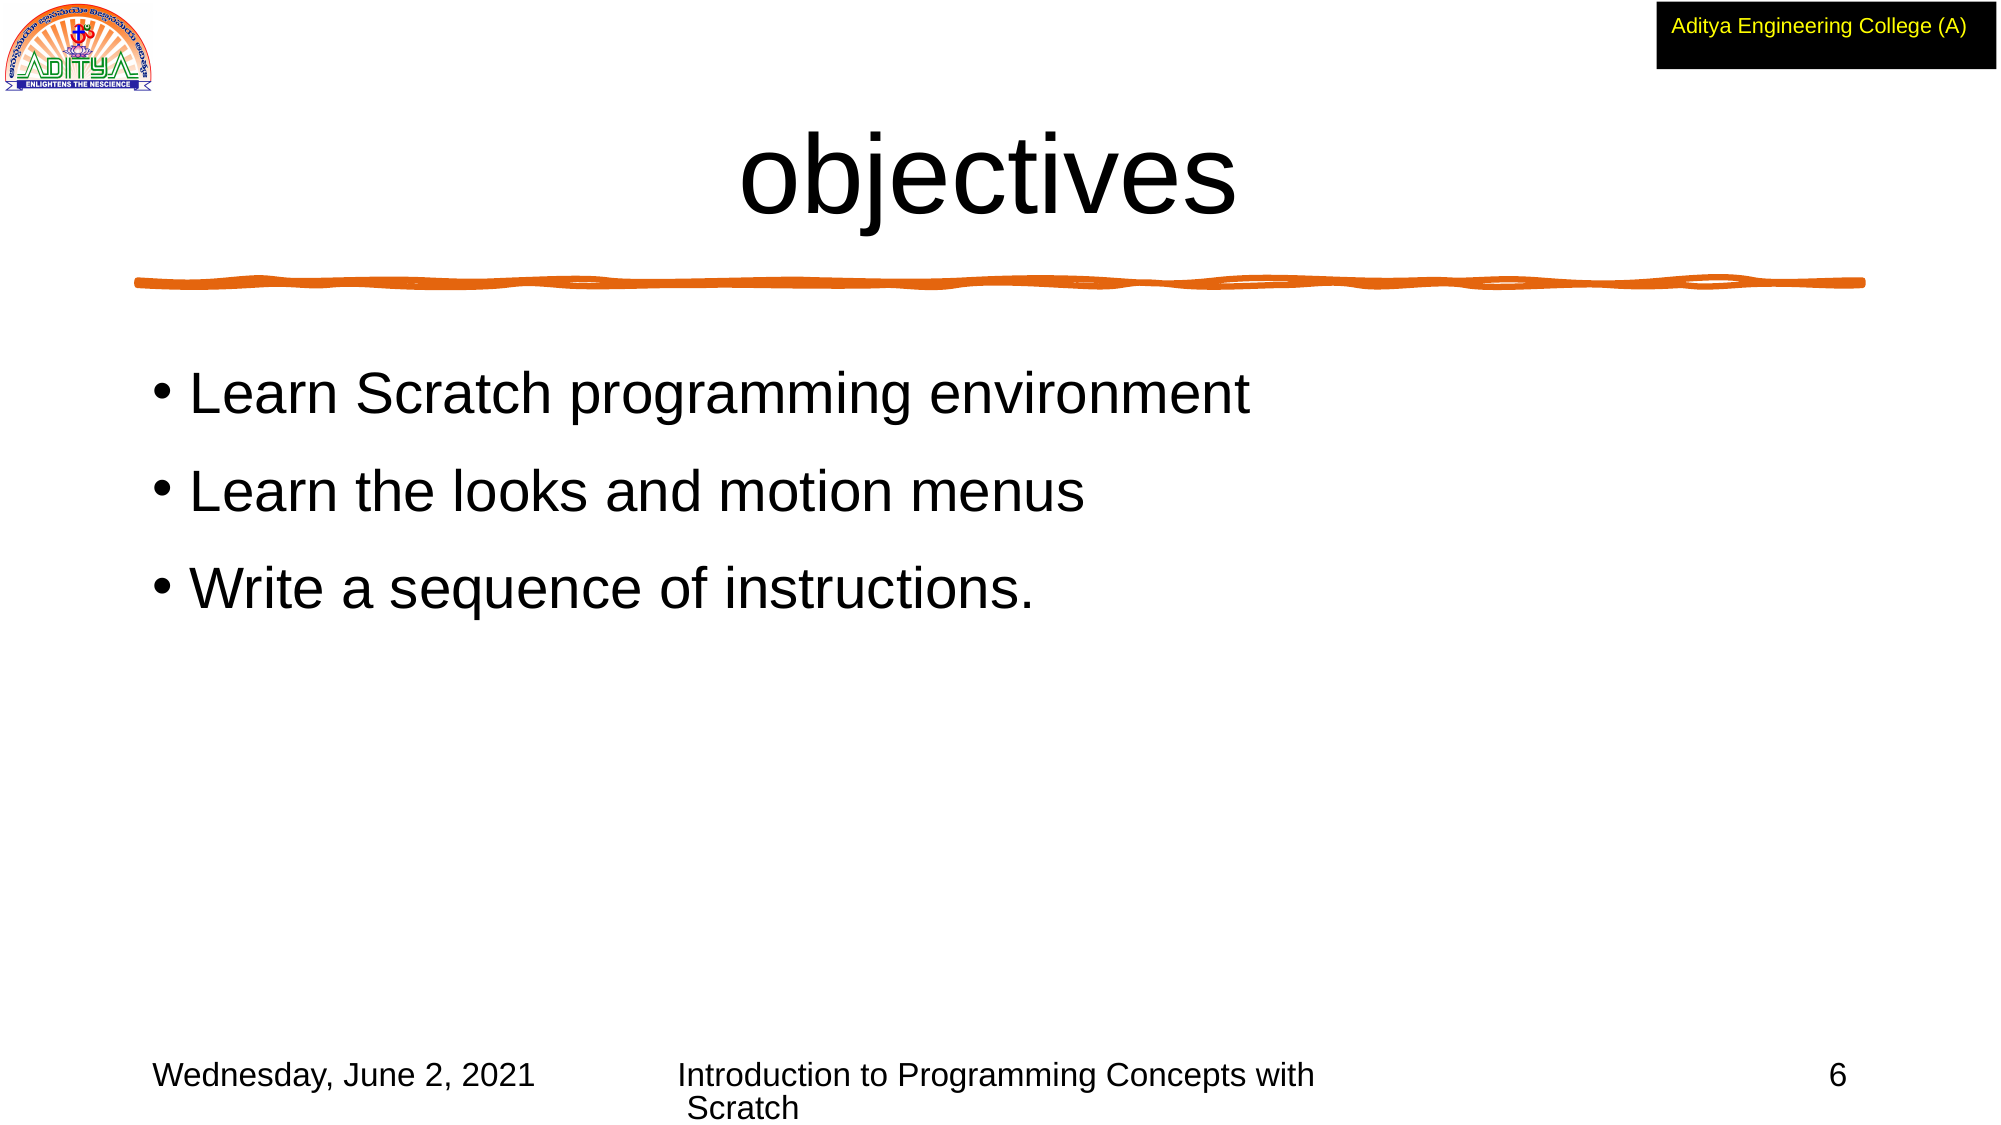

# objectives
Learn Scratch programming environment
Learn the looks and motion menus
Write a sequence of instructions.
Wednesday, June 2, 2021
Introduction to Programming Concepts with Scratch
6